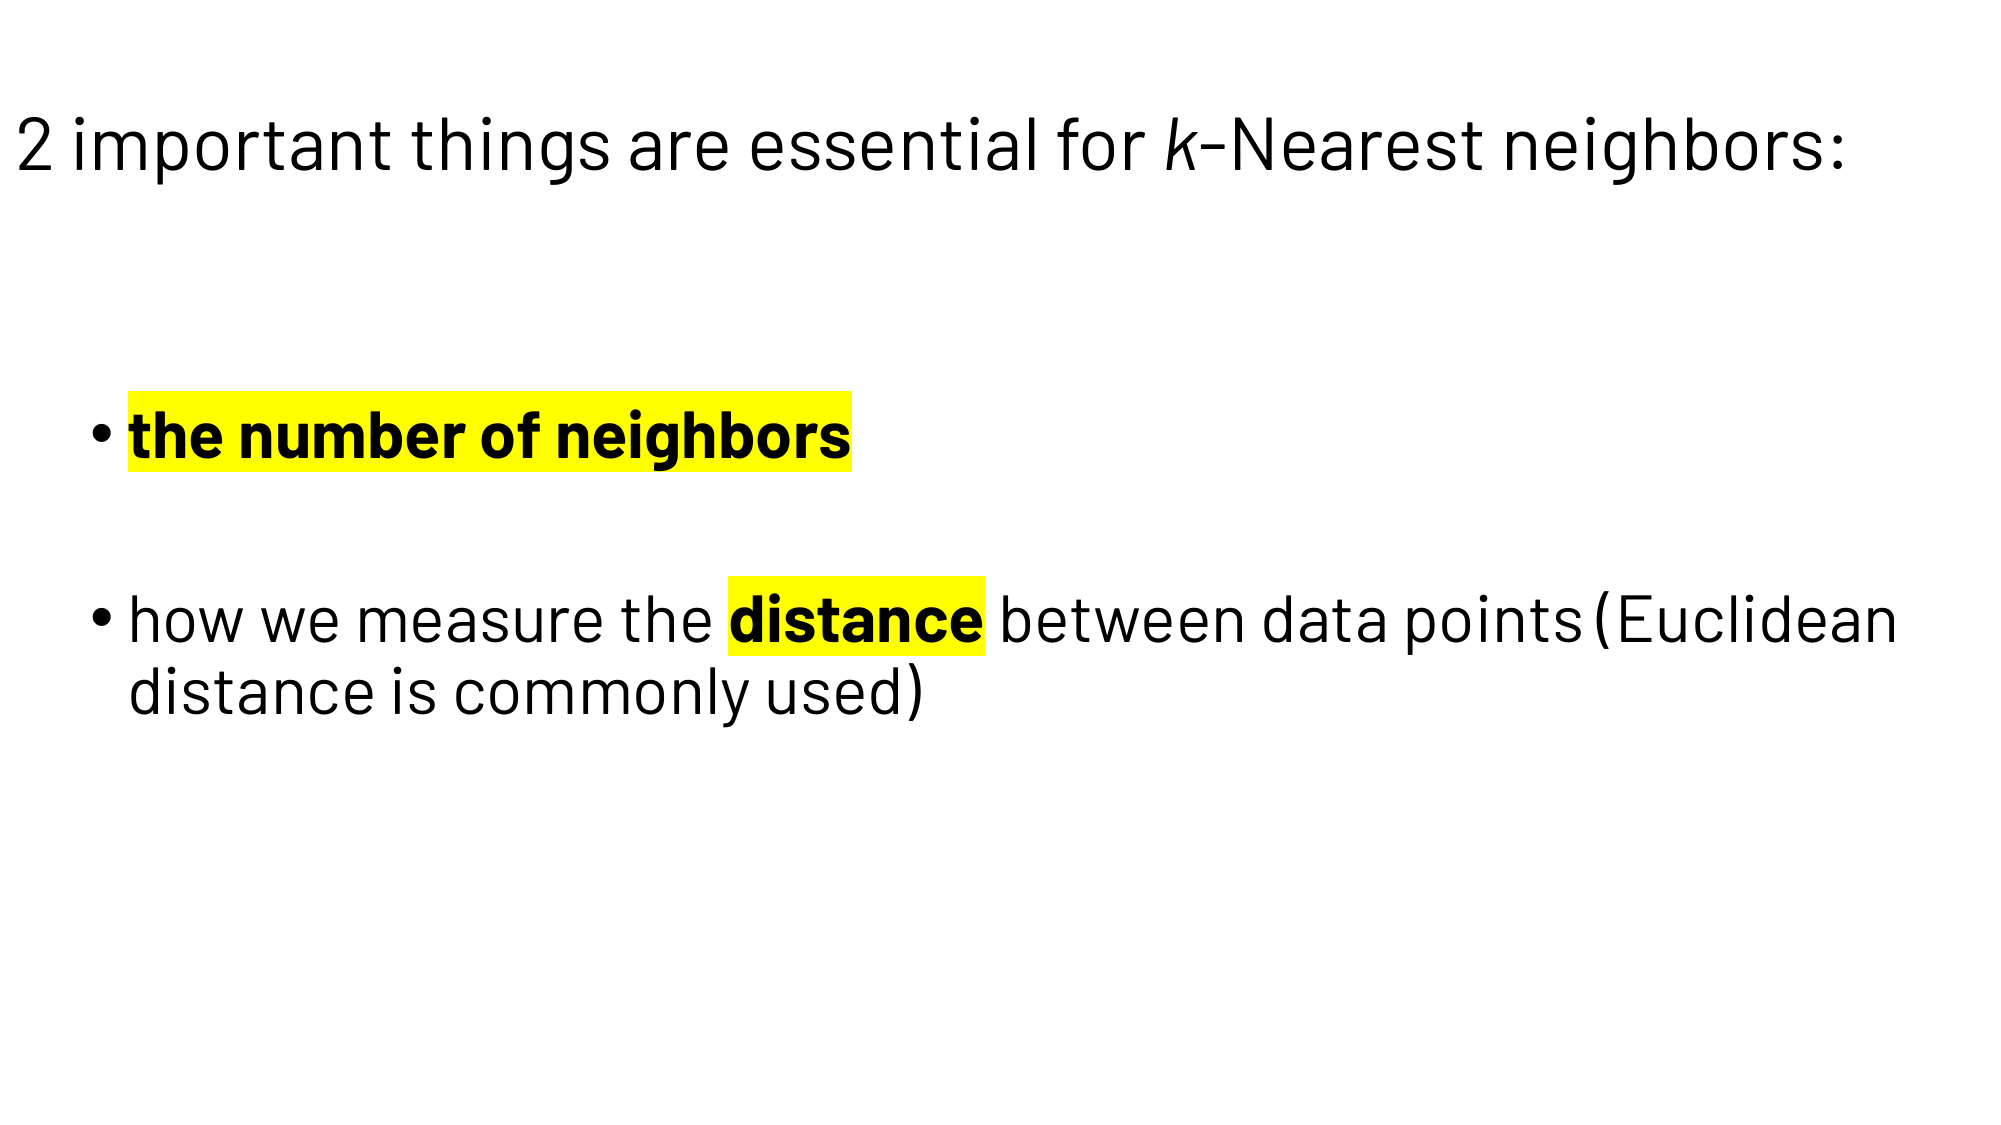

2 important things are essential for k-Nearest neighbors:

the number of neighbors

how we measure the distance between data points (Euclidean distance is commonly used)